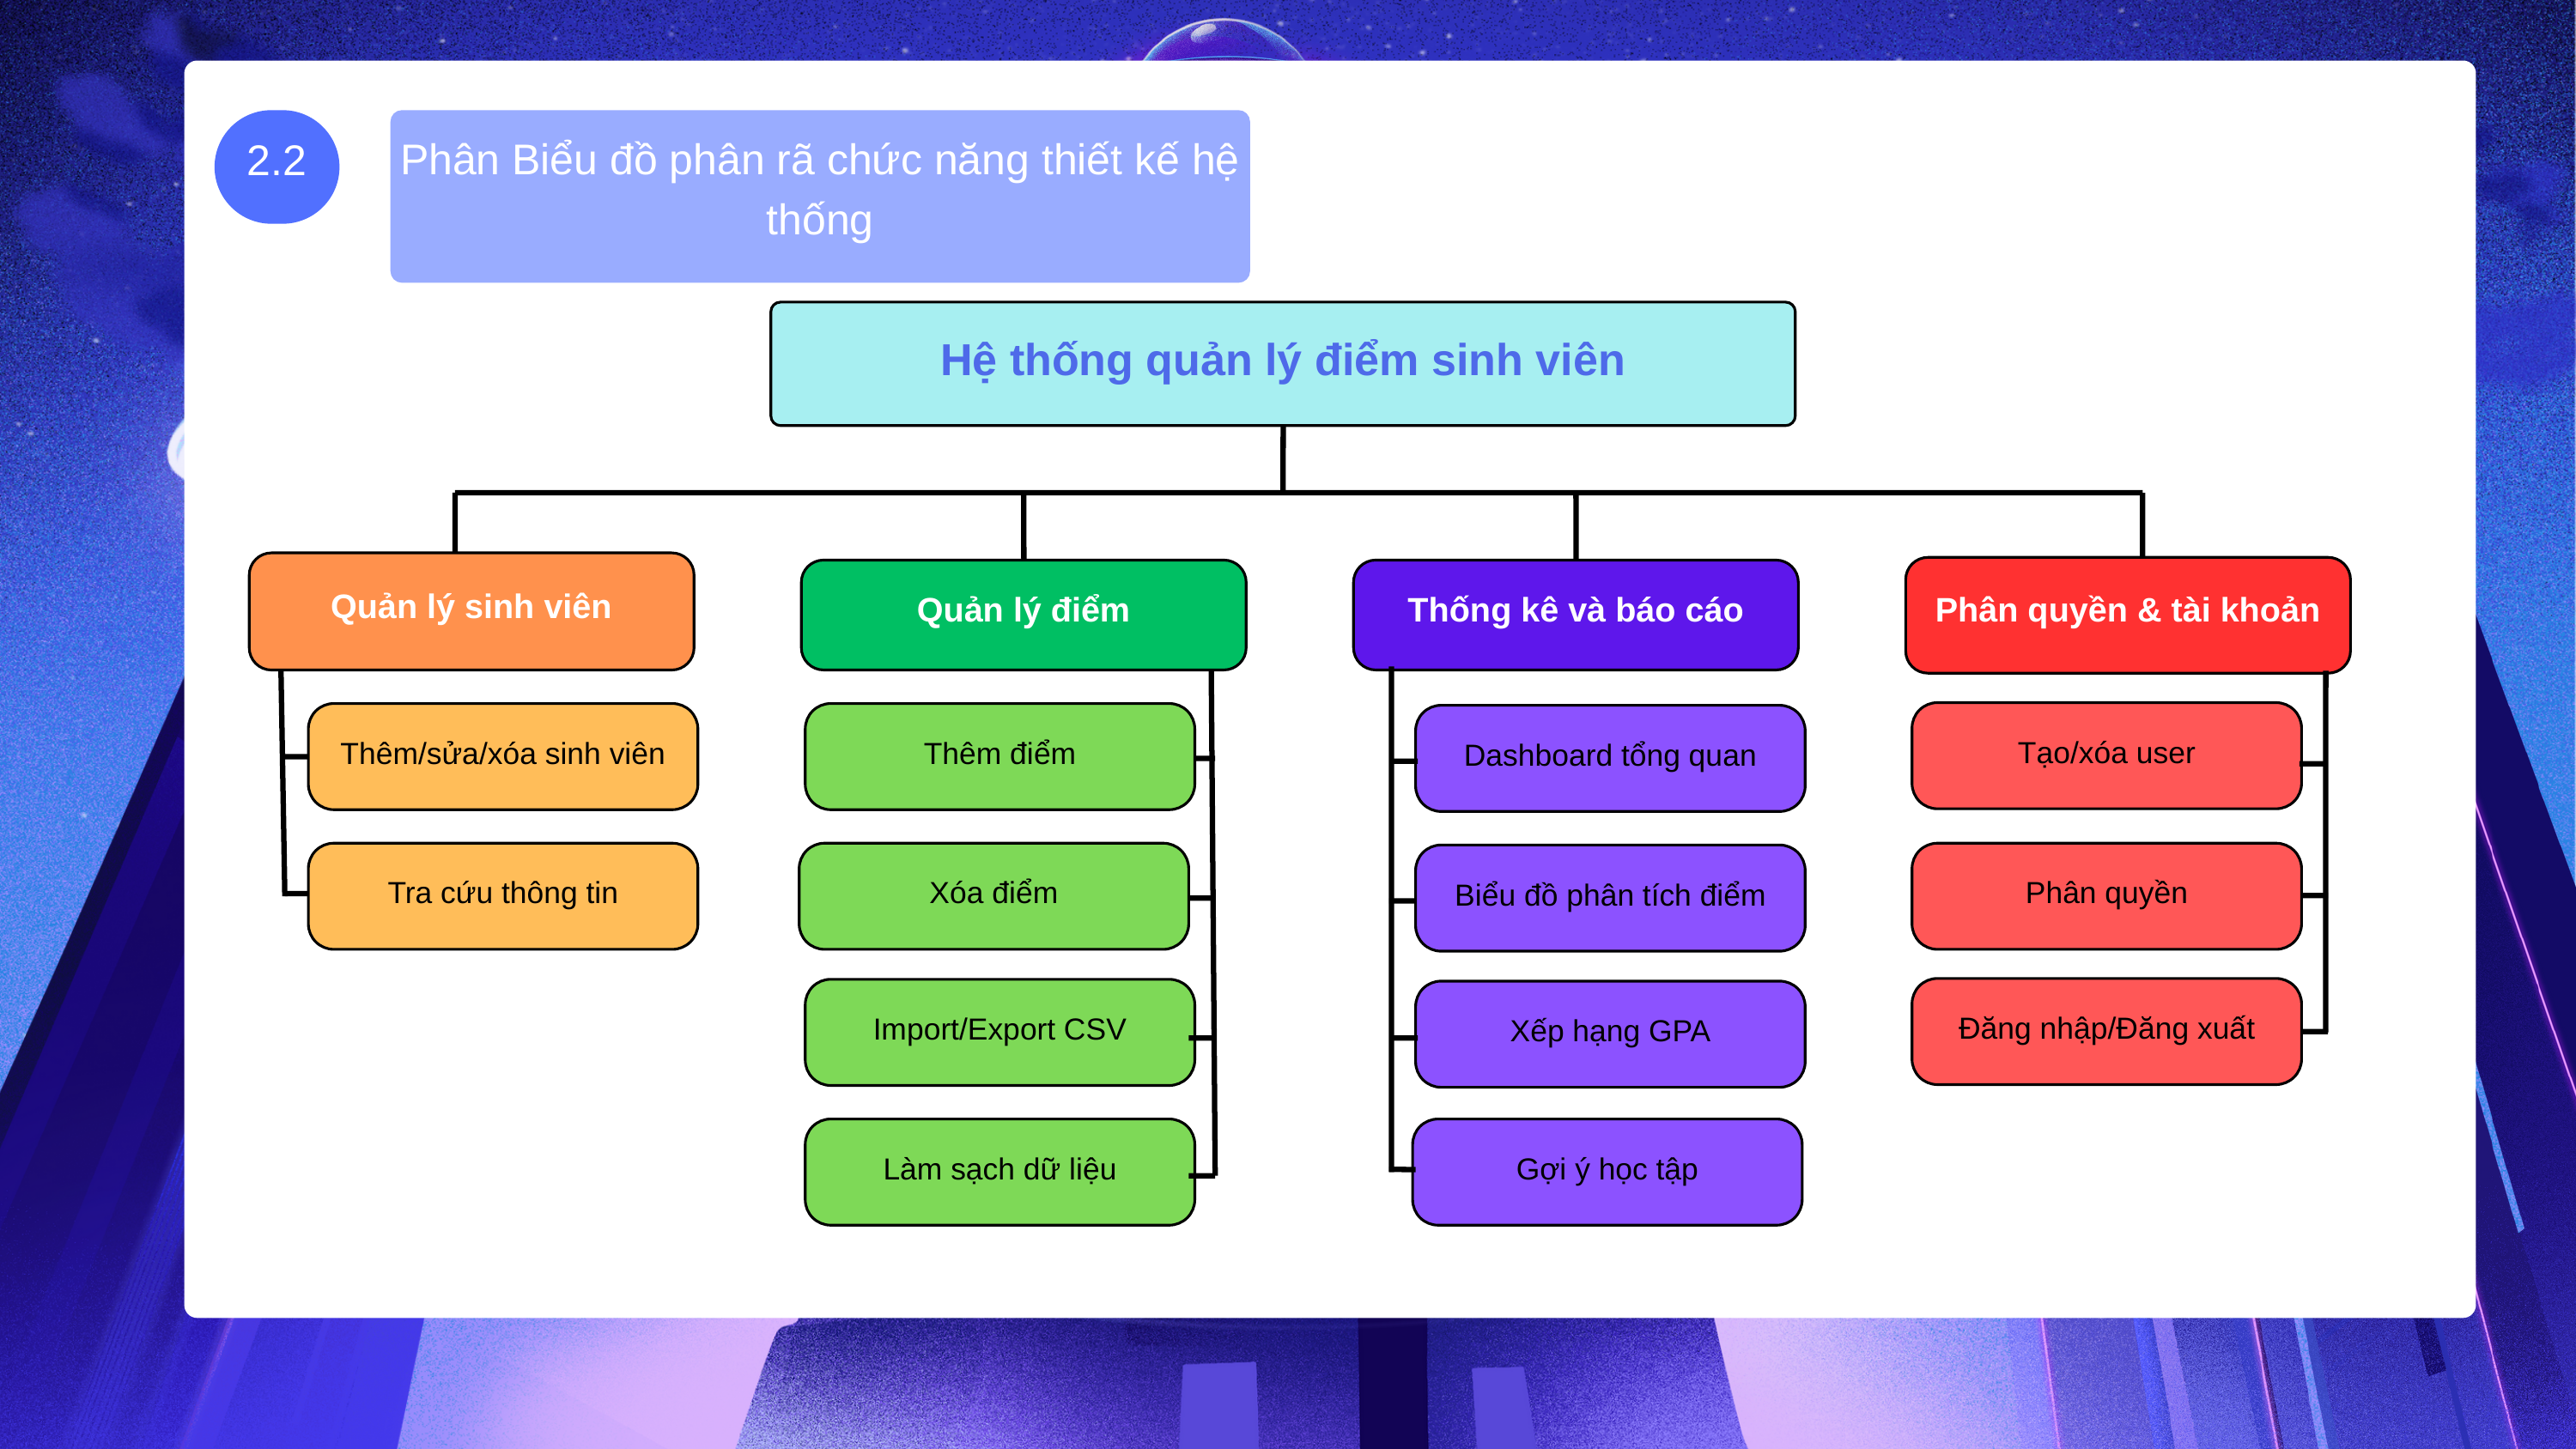

2.2

Phân Biểu đồ phân rã chức năng thiết kế hệ thống

Hệ thống quản lý điểm sinh viên

Quản lý sinh viên

Phân quyền & tài khoản

Quản lý điểm

Thống kê và báo cáo

Tạo/xóa user

Thêm/sửa/xóa sinh viên

Thêm điểm

Dashboard tổng quan

Tra cứu thông tin

Xóa điểm

Phân quyền

Biểu đồ phân tích điểm

Đăng nhập/Đăng xuất

Import/Export CSV

Xếp hạng GPA

Làm sạch dữ liệu

Gợi ý học tập